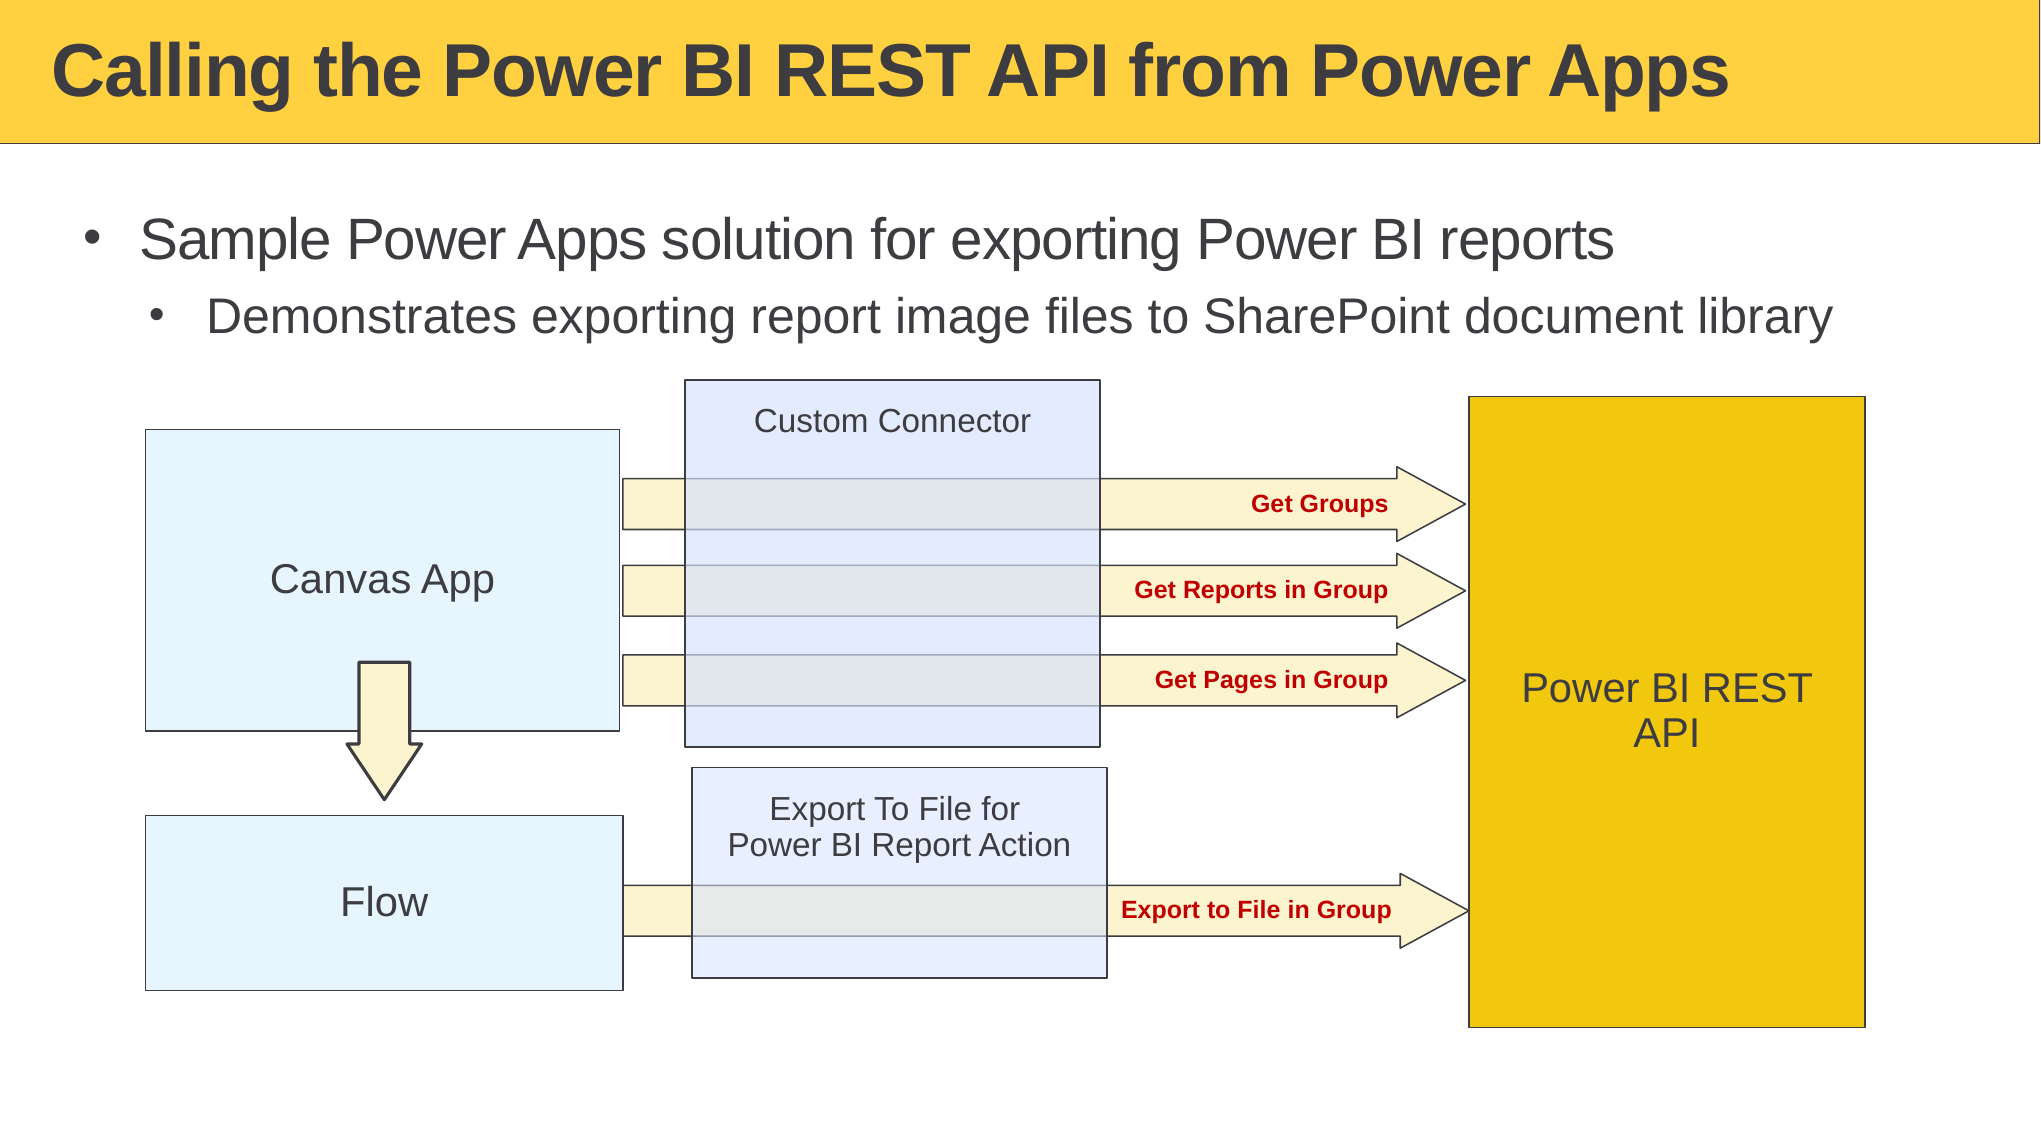

# Calling the Power BI REST API from Power Apps
Sample Power Apps solution for exporting Power BI reports
Demonstrates exporting report image files to SharePoint document library
Custom Connector
Power BI REST API
Canvas App
Get Groups
Get Reports in Group
Get Pages in Group

Flow
Export To File for
Power BI Report Action
Export to File in Group